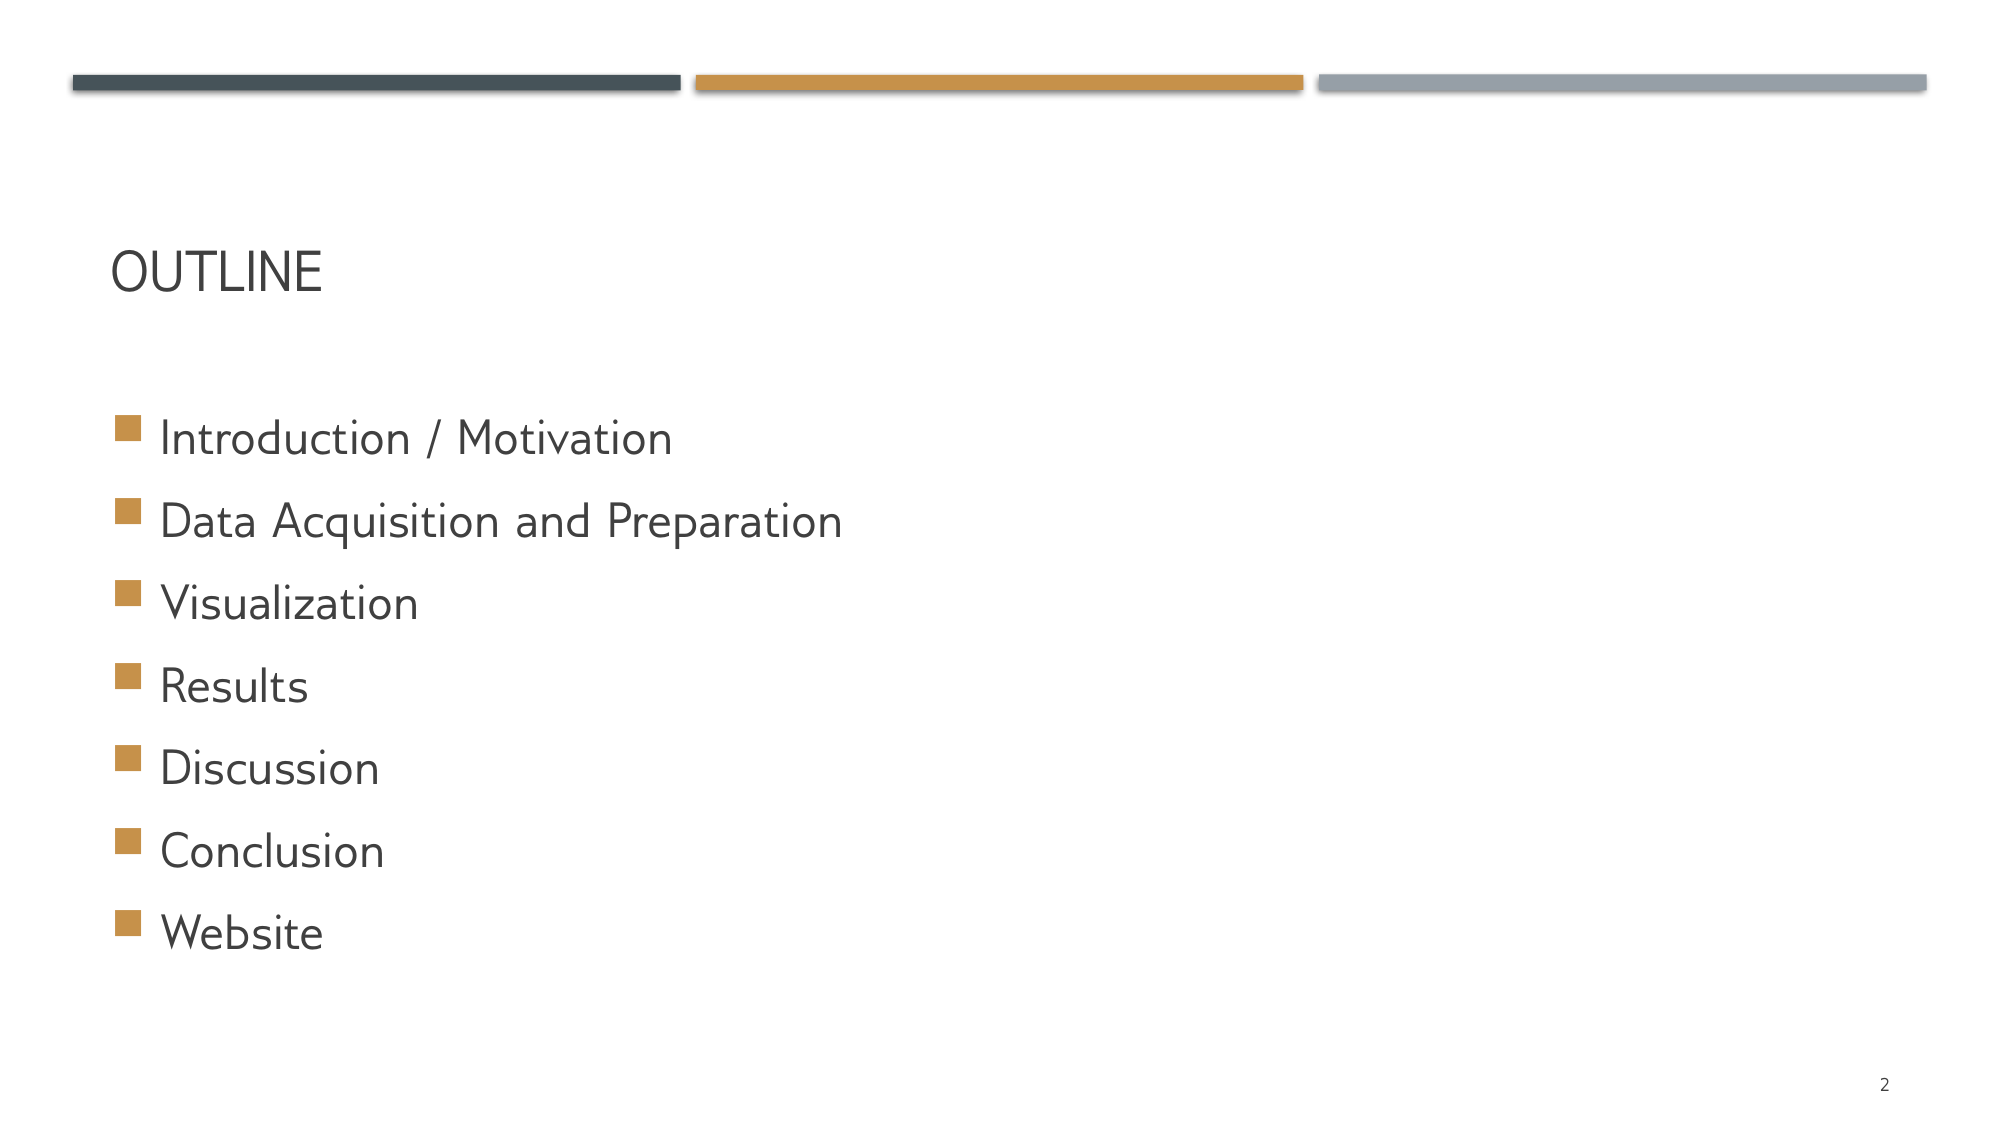

# Outline
Introduction / Motivation
Data Acquisition and Preparation
Visualization
Results
Discussion
Conclusion
Website
2